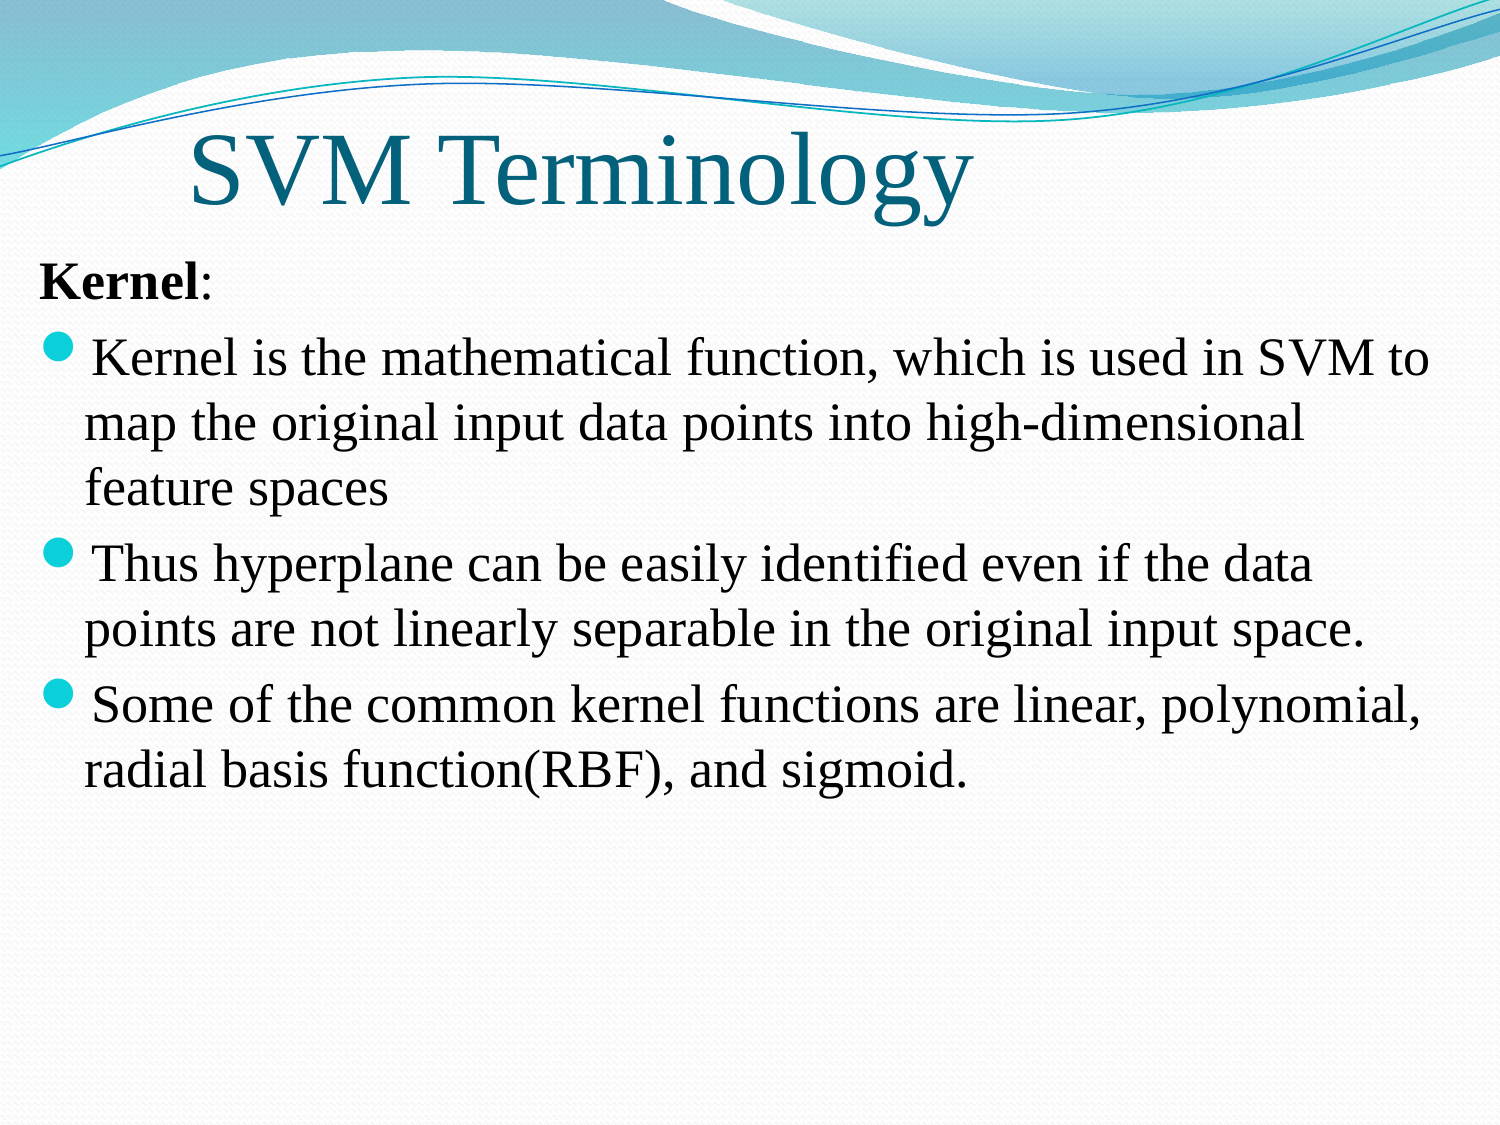

# SVM Terminology
Kernel:
Kernel is the mathematical function, which is used in SVM to map the original input data points into high-dimensional feature spaces
Thus hyperplane can be easily identified even if the data points are not linearly separable in the original input space.
Some of the common kernel functions are linear, polynomial, radial basis function(RBF), and sigmoid.